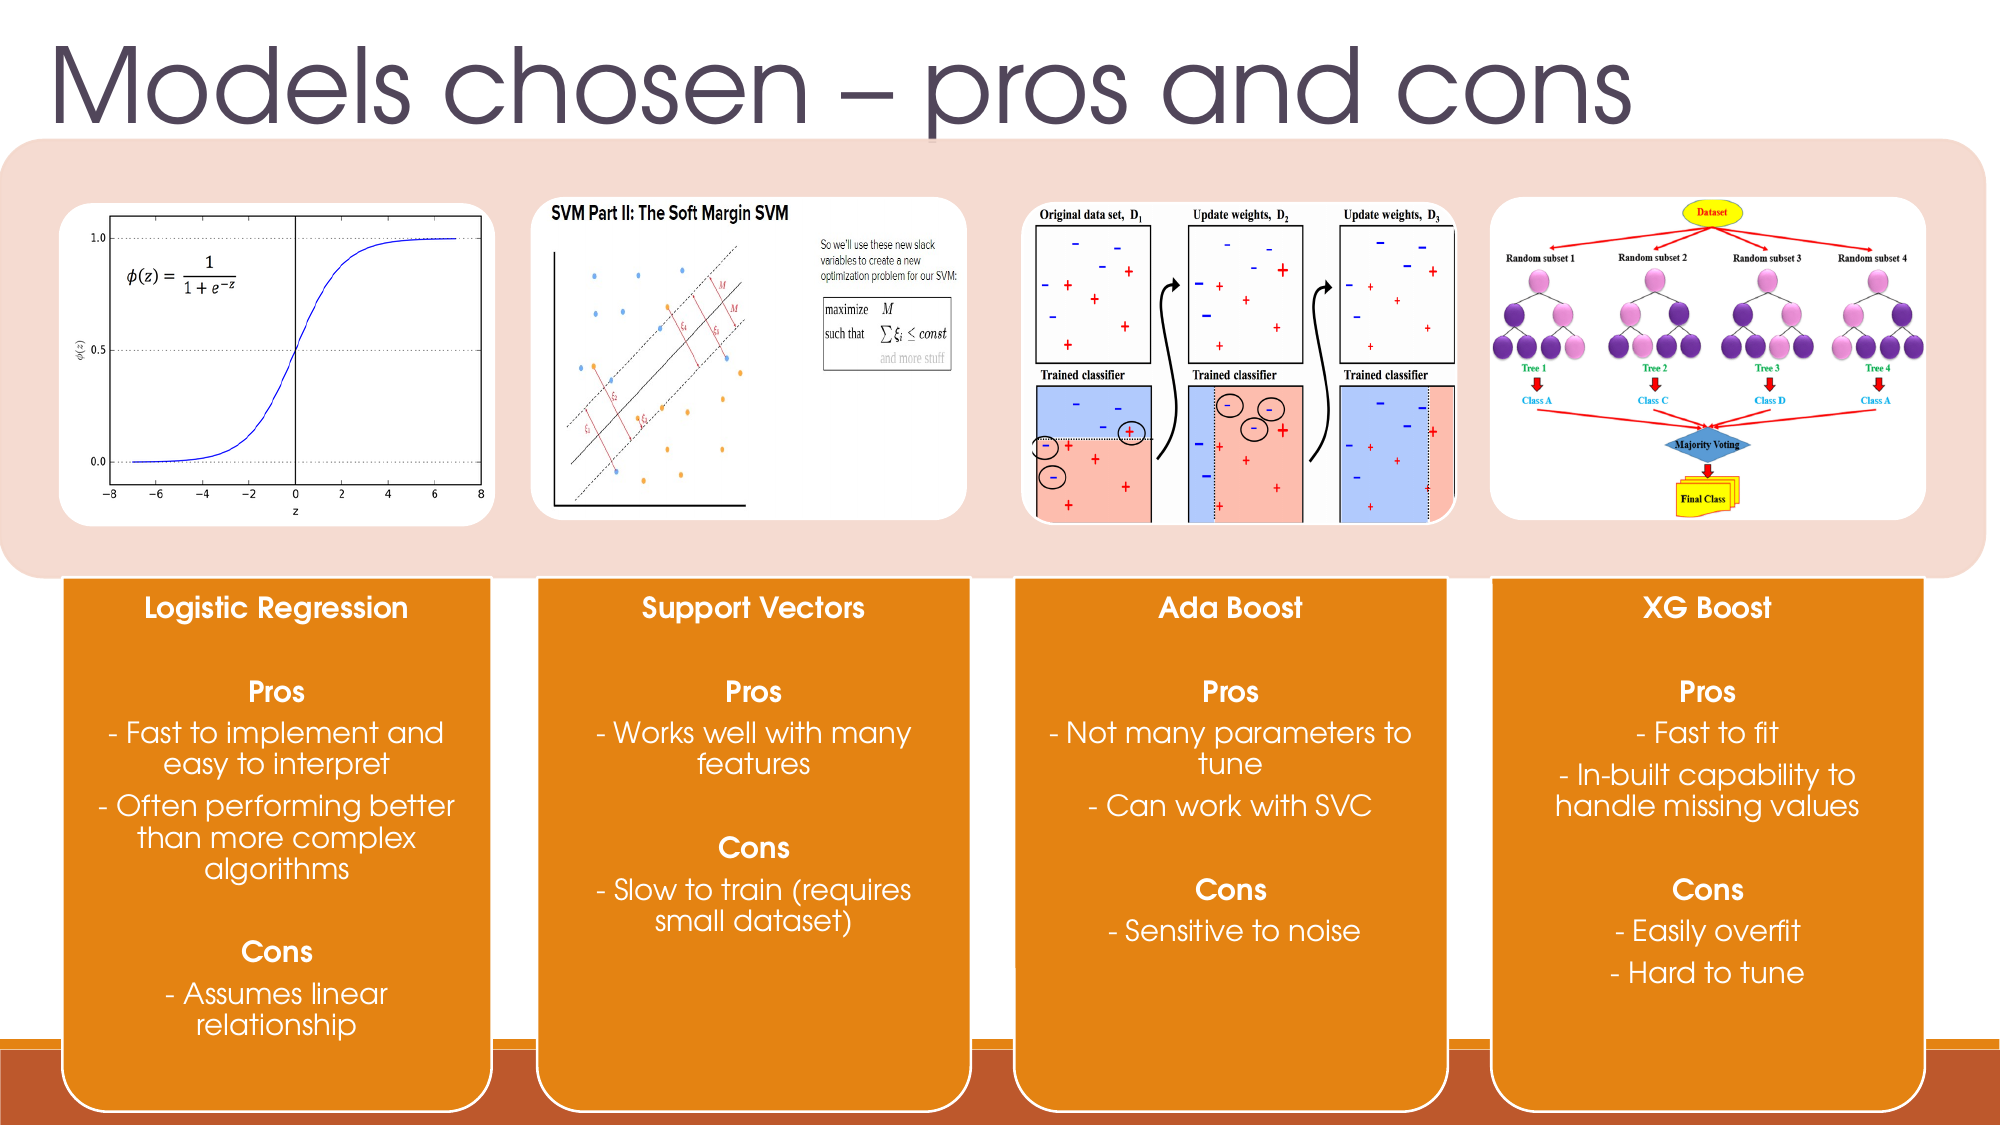

Models chosen – pros and cons
Logistic Regression

Pros
- Fast to implement and easy to interpret
- Often performing better than more complex algorithms

Cons
- Assumes linear relationship
Support Vectors

Pros
- Works well with many features

Cons
- Slow to train (requires small dataset)
Ada Boost

Pros
- Not many parameters to tune
- Can work with SVC

Cons
 - Sensitive to noise

XG Boost

Pros
- Fast to fit
- In-built capability to handle missing values

Cons
- Easily overfit
- Hard to tune